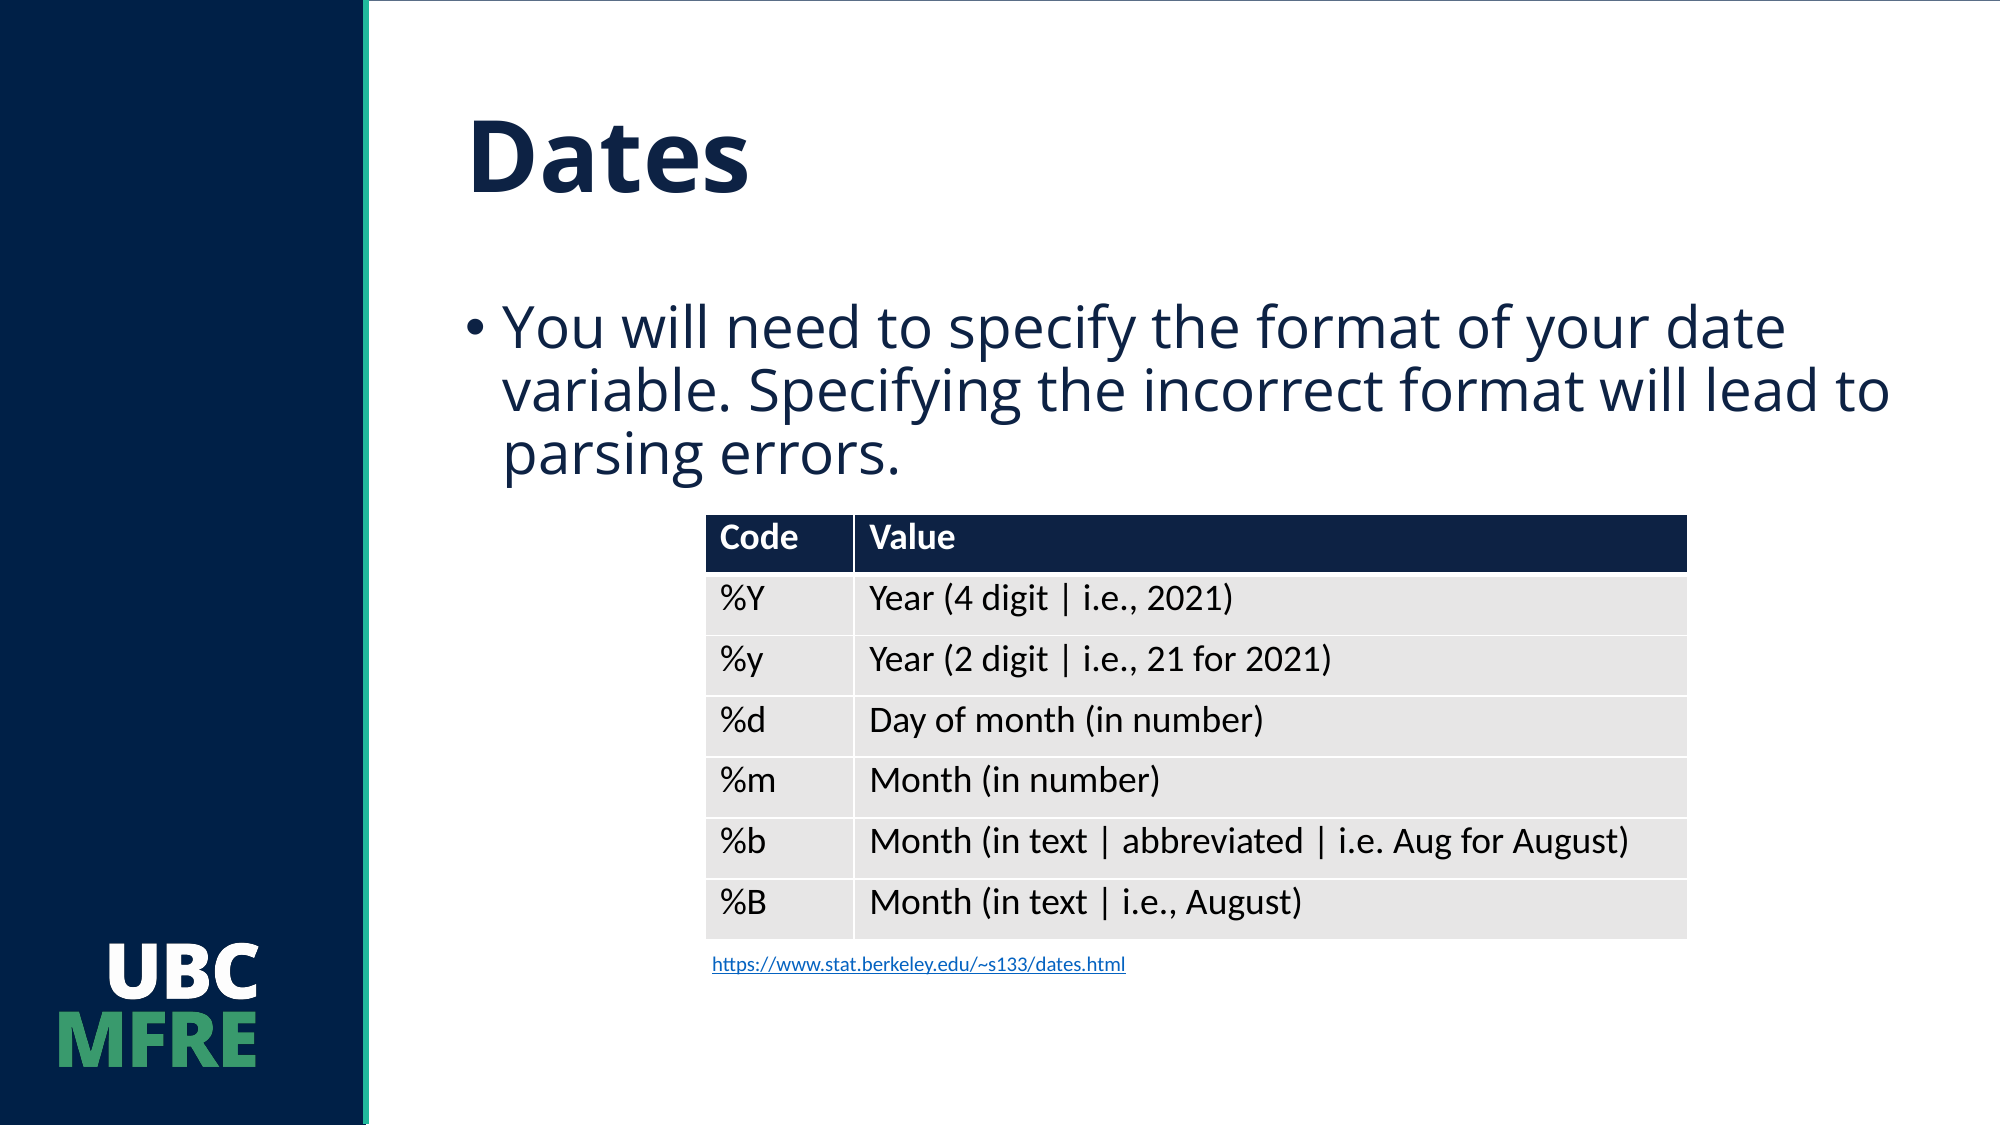

# Dates
You will need to specify the format of your date variable. Specifying the incorrect format will lead to parsing errors.

| Code | Value |
| --- | --- |
| %Y | Year (4 digit | i.e., 2021) |
| %y | Year (2 digit | i.e., 21 for 2021) |
| %d | Day of month (in number) |
| %m | Month (in number) |
| %b | Month (in text | abbreviated | i.e. Aug for August) |
| %B | Month (in text | i.e., August) |
https://www.stat.berkeley.edu/~s133/dates.html